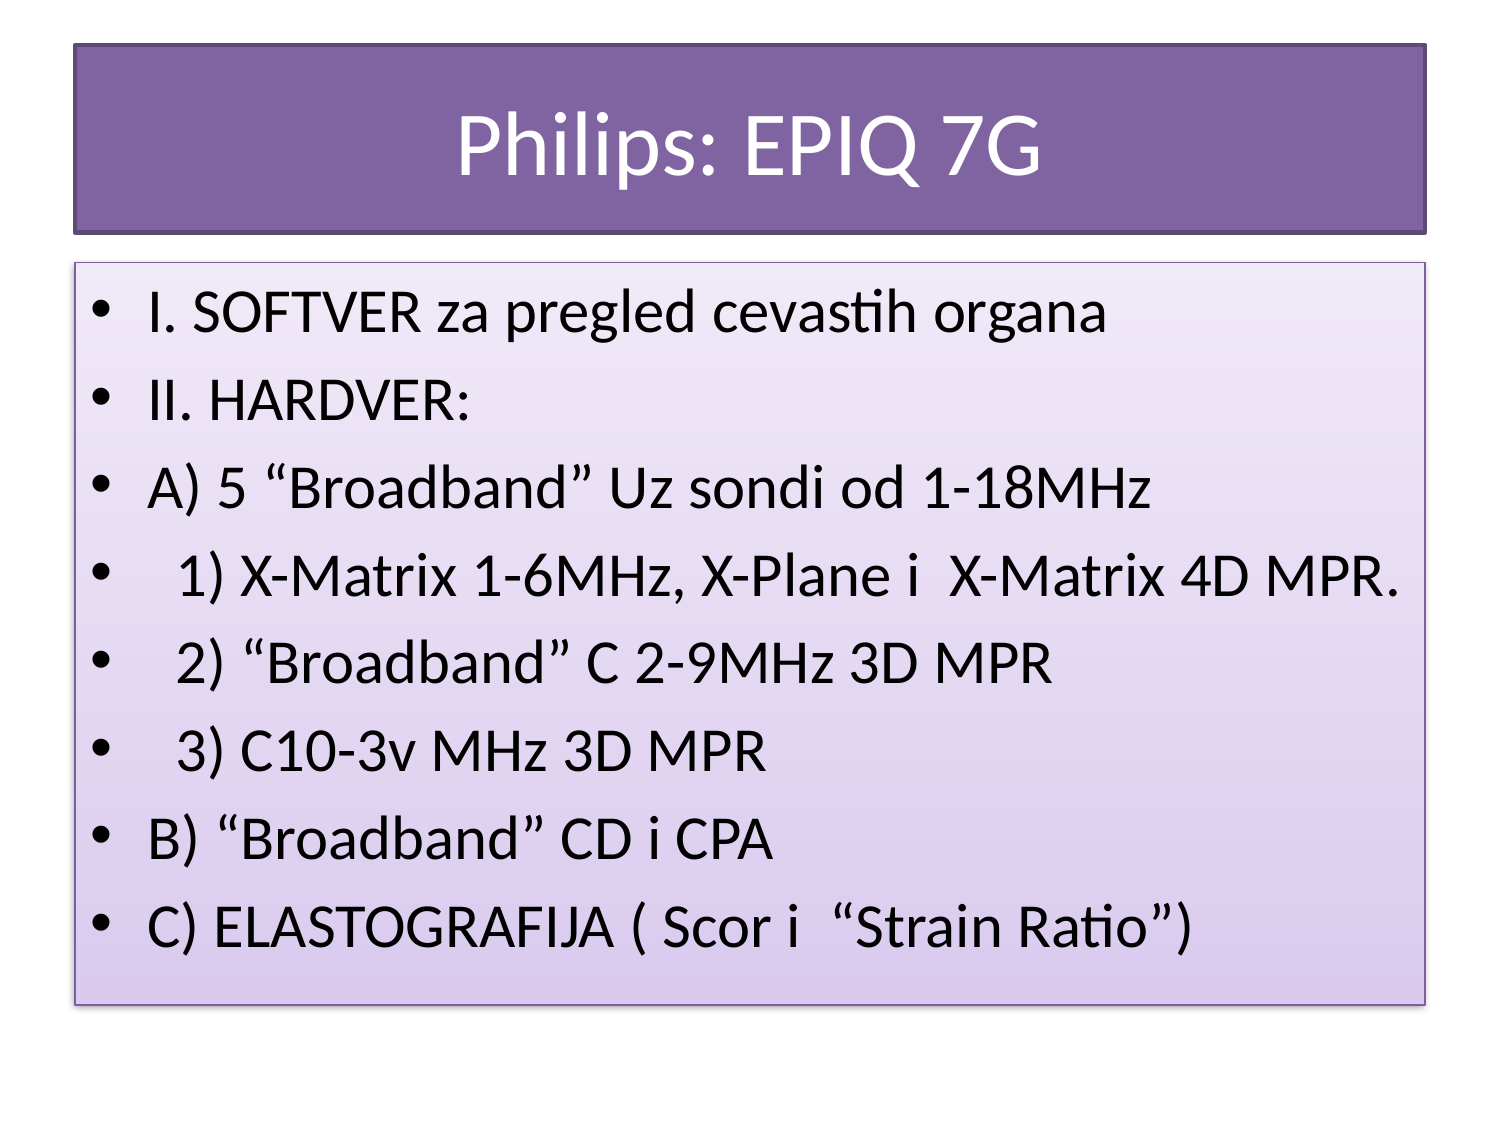

# Philips: EPIQ 7G
I. SOFTVER za pregled cevastih organa
II. HARDVER:
A) 5 “Broadband” Uz sondi od 1-18MHz
  1) X-Matrix 1-6MHz, X-Plane i  X-Matrix 4D MPR.
  2) “Broadband” C 2-9MHz 3D MPR
  3) C10-3v MHz 3D MPR
B) “Broadband” CD i CPA
C) ELASTOGRAFIJA ( Scor i  “Strain Ratio”)